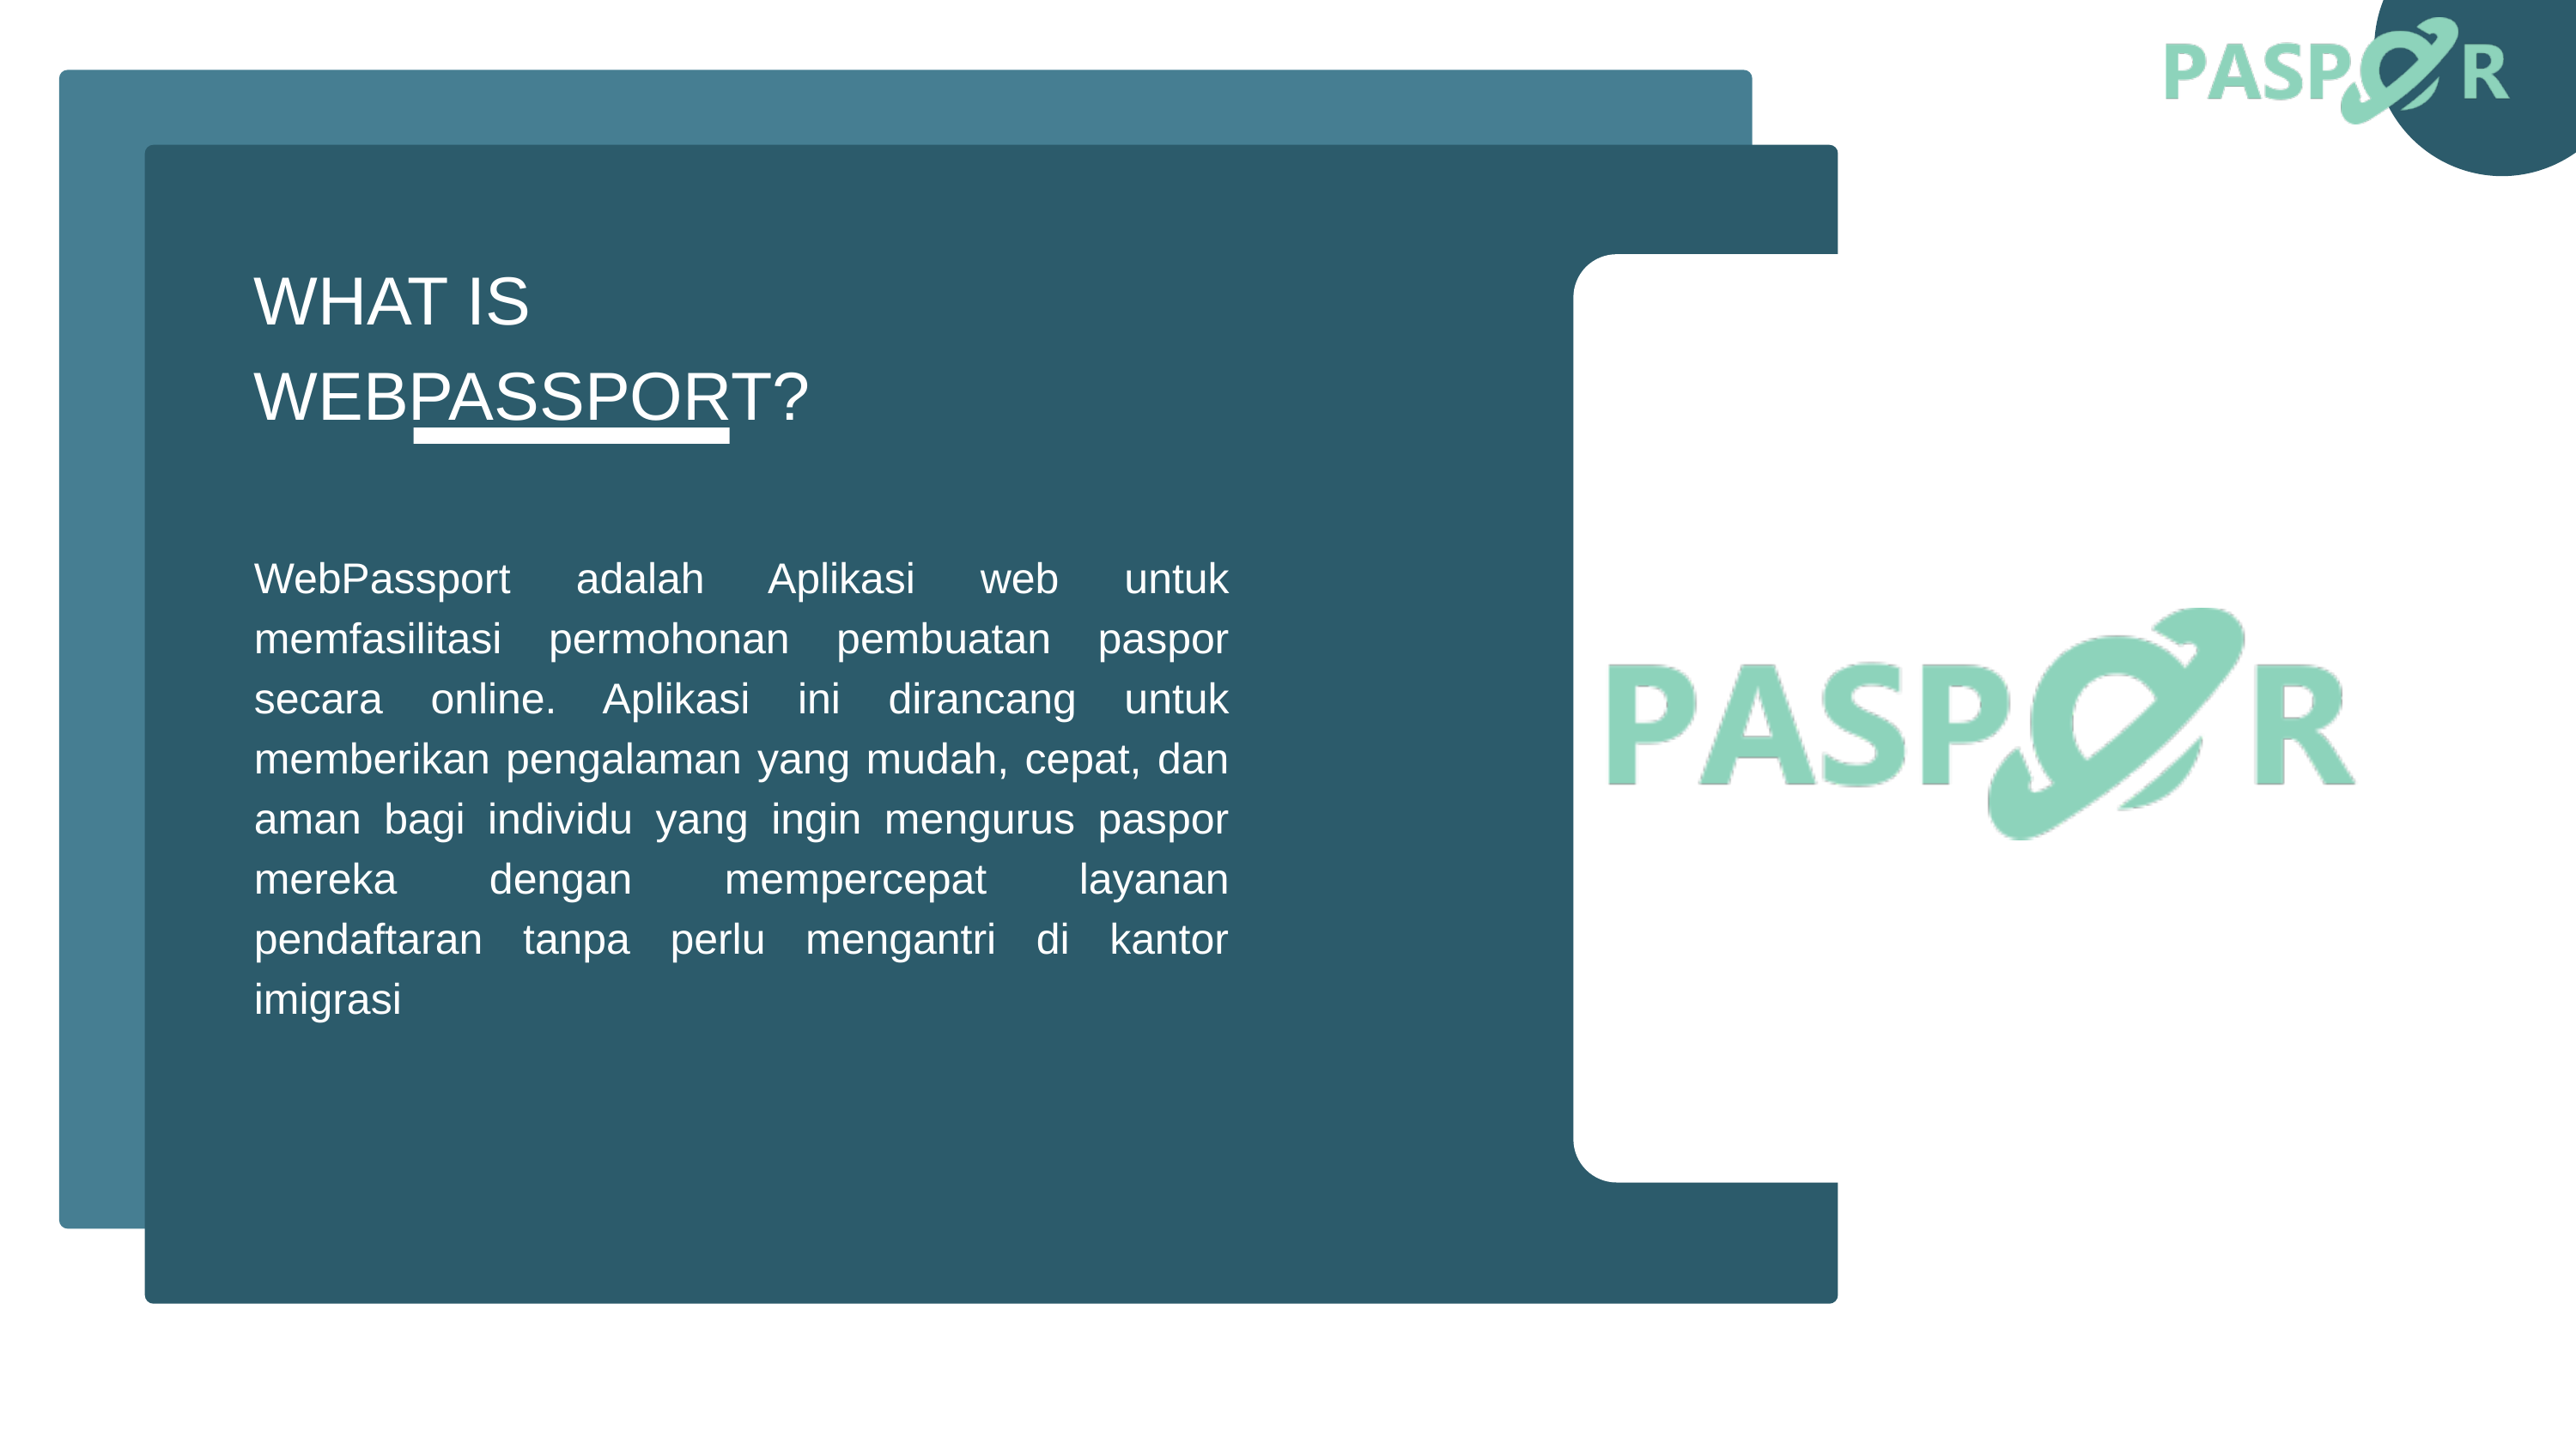

WHAT IS WEBPASSPORT?

WebPassport adalah Aplikasi web untuk memfasilitasi permohonan pembuatan paspor secara online. Aplikasi ini dirancang untuk memberikan pengalaman yang mudah, cepat, dan aman bagi individu yang ingin mengurus paspor mereka dengan mempercepat layanan pendaftaran tanpa perlu mengantri di kantor imigrasi